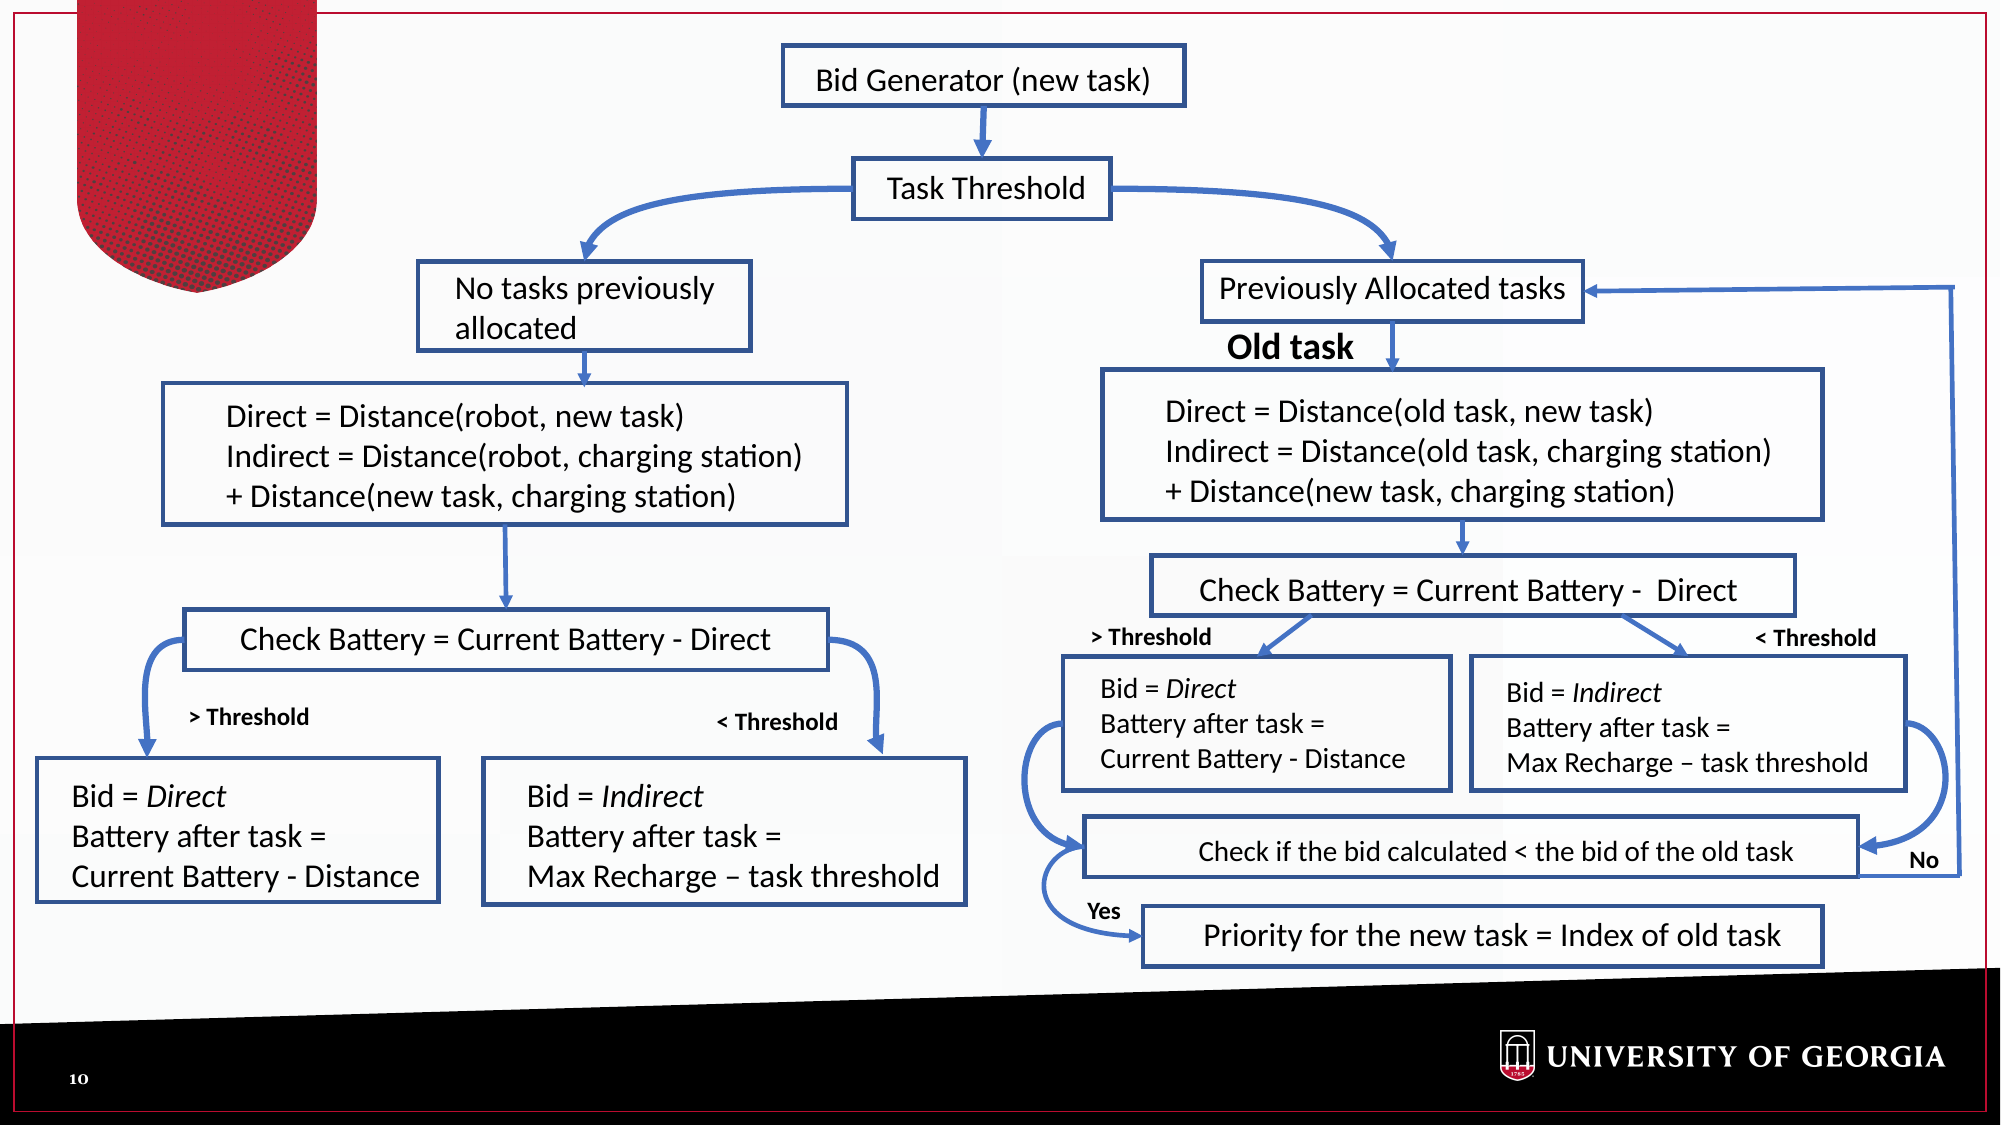

Bid Generator (new task)

Task Threshold
No tasks previously
allocated
Previously Allocated tasks

Old task

Direct = Distance(old task, new task)
Indirect = Distance(old task, charging station)
+ Distance(new task, charging station)

Direct = Distance(robot, new task)
Indirect = Distance(robot, charging station)
+ Distance(new task, charging station)

Check Battery = Current Battery -  Direct
Check Battery = Current Battery - Direct

> Threshold
< Threshold

Bid = Direct
Battery after task =
Current Battery - Distance
Bid = Indirect
Battery after task =
Max Recharge – task threshold
> Threshold
< Threshold

Bid = Direct
Battery after task =
Current Battery - Distance
Bid = Indirect
Battery after task =
Max Recharge – task threshold

Check if the bid calculated < the bid of the old task
No
Yes

Priority for the new task = Index of old task